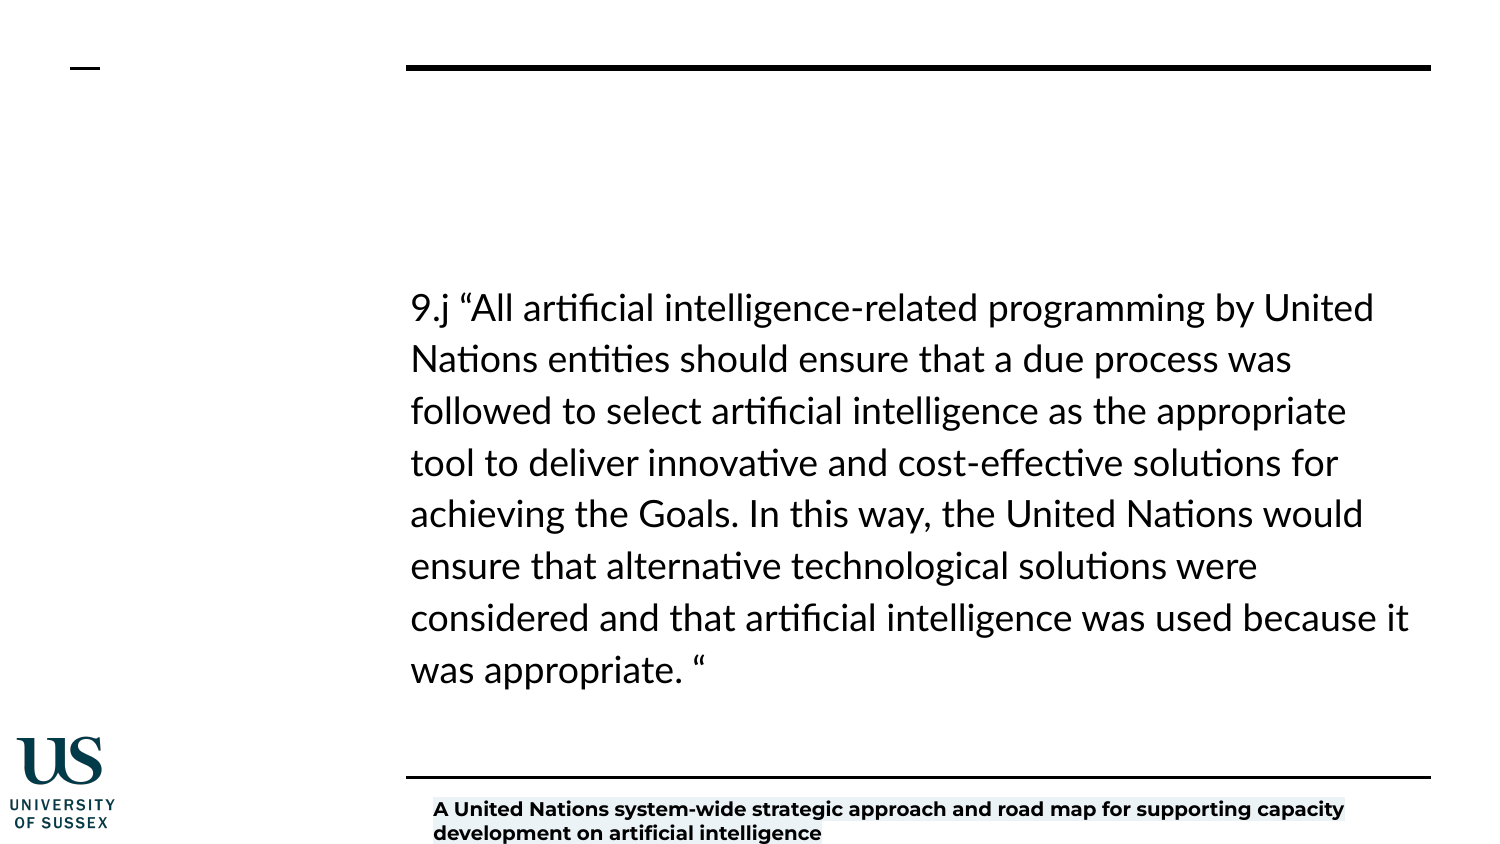

#
9.j “All artificial intelligence-related programming by United Nations entities should ensure that a due process was followed to select artificial intelligence as the appropriate tool to deliver innovative and cost-effective solutions for achieving the Goals. In this way, the United Nations would ensure that alternative technological solutions were considered and that artificial intelligence was used because it was appropriate. “
A United Nations system-wide strategic approach and road map for supporting capacity development on artificial intelligence